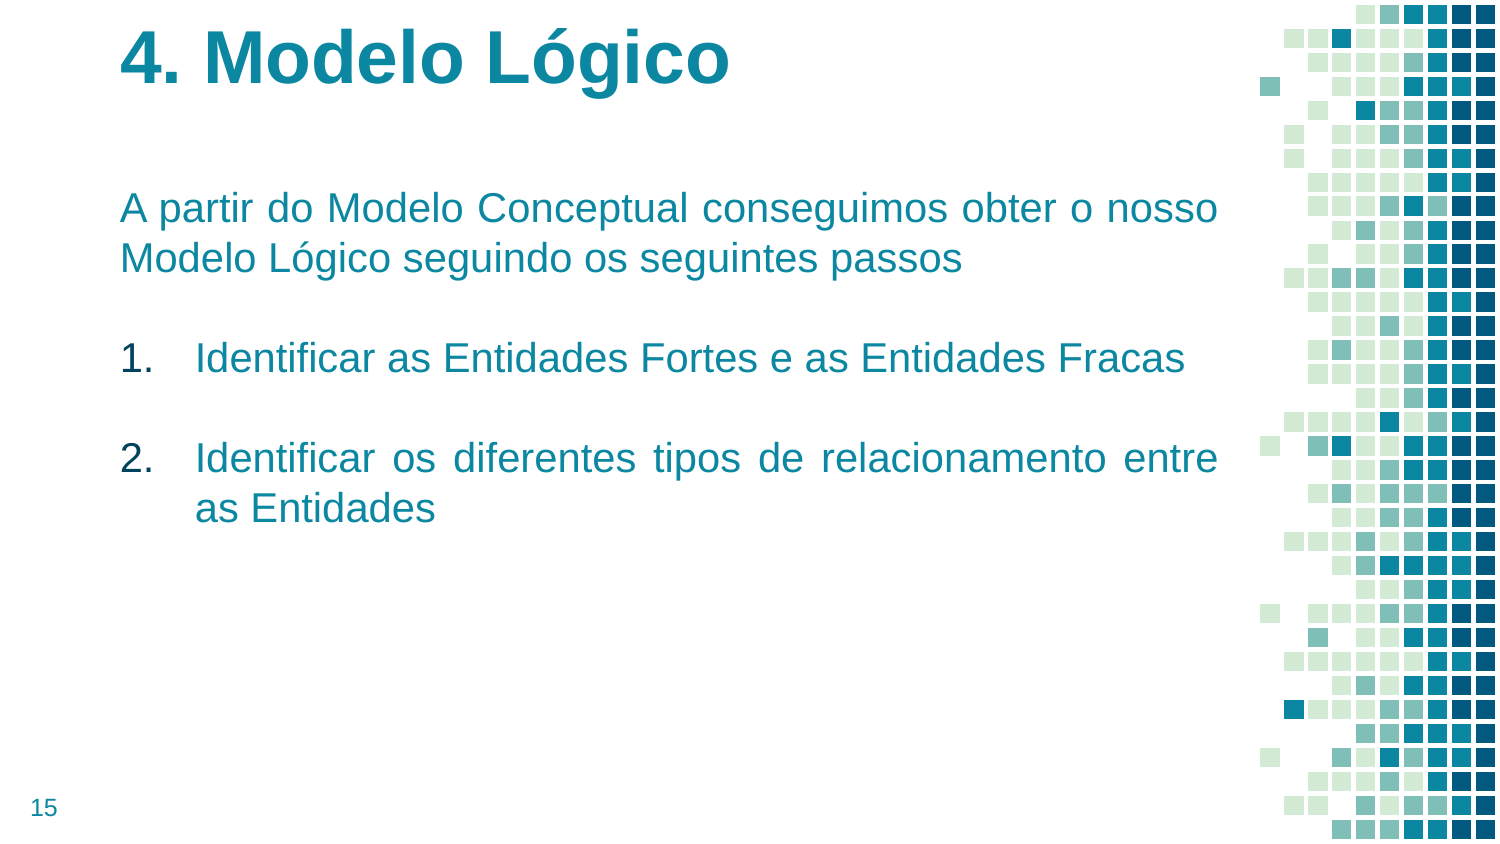

# 4. Modelo Lógico
A partir do Modelo Conceptual conseguimos obter o nosso Modelo Lógico seguindo os seguintes passos

Identificar as Entidades Fortes e as Entidades Fracas

Identificar os diferentes tipos de relacionamento entre as Entidades

15